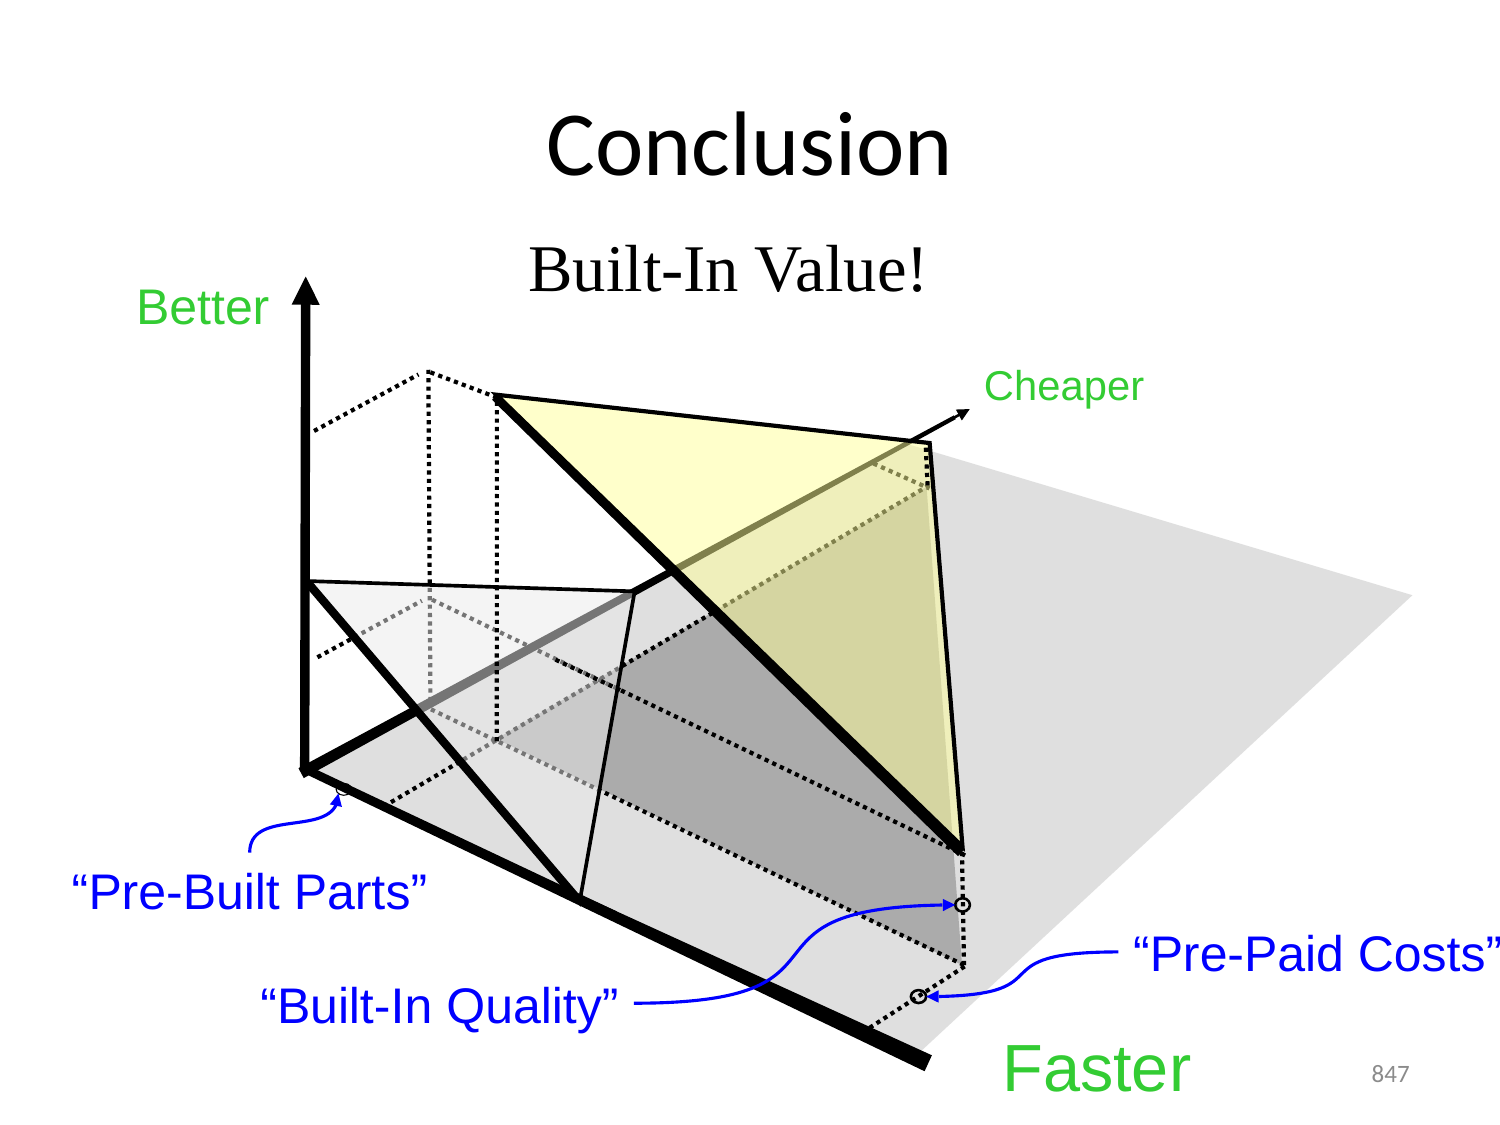

# Conclusion
            Built-In Value!

Better

Cheaper

“Pre-Built Parts”

“Pre-Paid Costs”
“Built-In Quality”

Faster

847